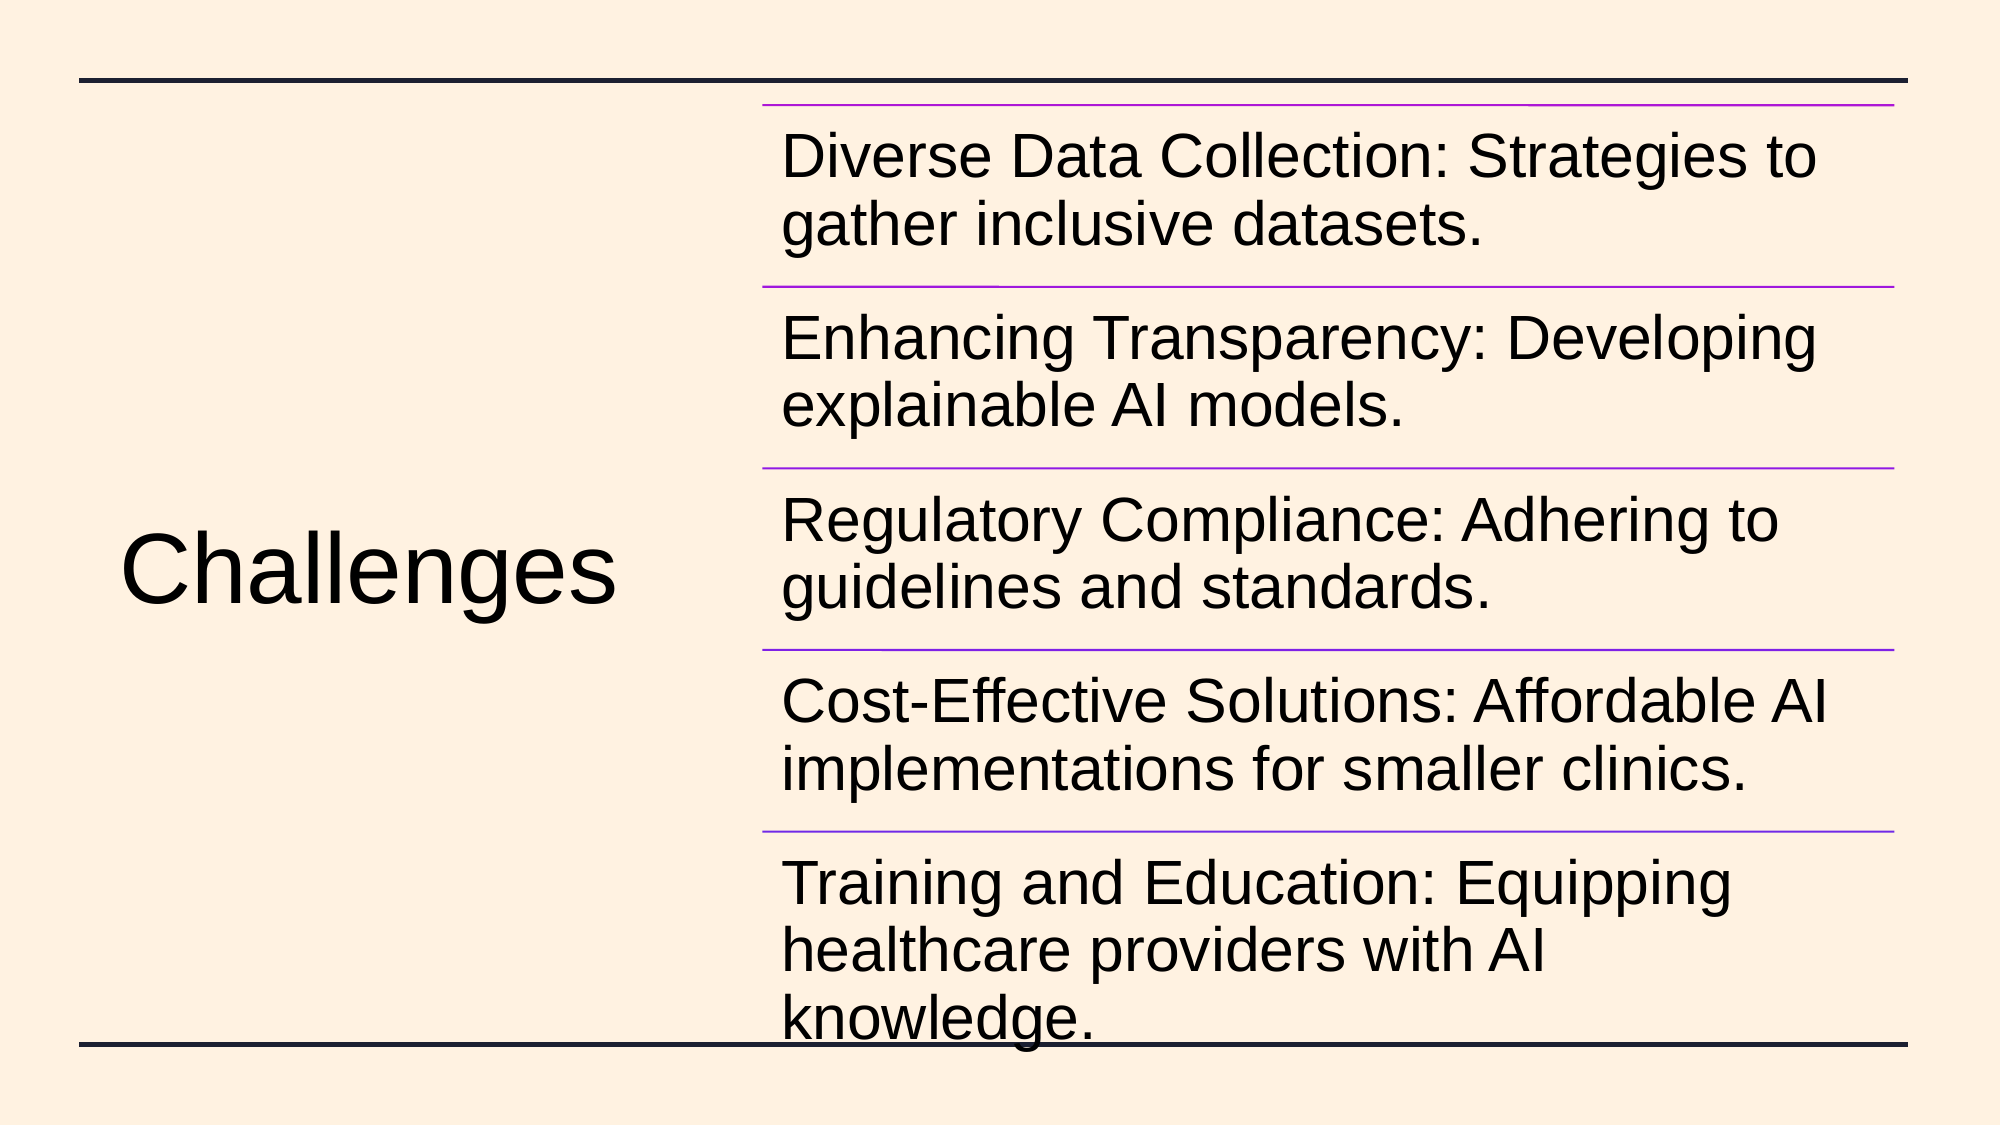

Diverse Data Collection: Strategies to gather inclusive datasets.
Enhancing Transparency: Developing explainable AI models.
Regulatory Compliance: Adhering to guidelines and standards.
Cost-Effective Solutions: Affordable AI implementations for smaller clinics.
Training and Education: Equipping healthcare providers with AI knowledge.
# Challenges